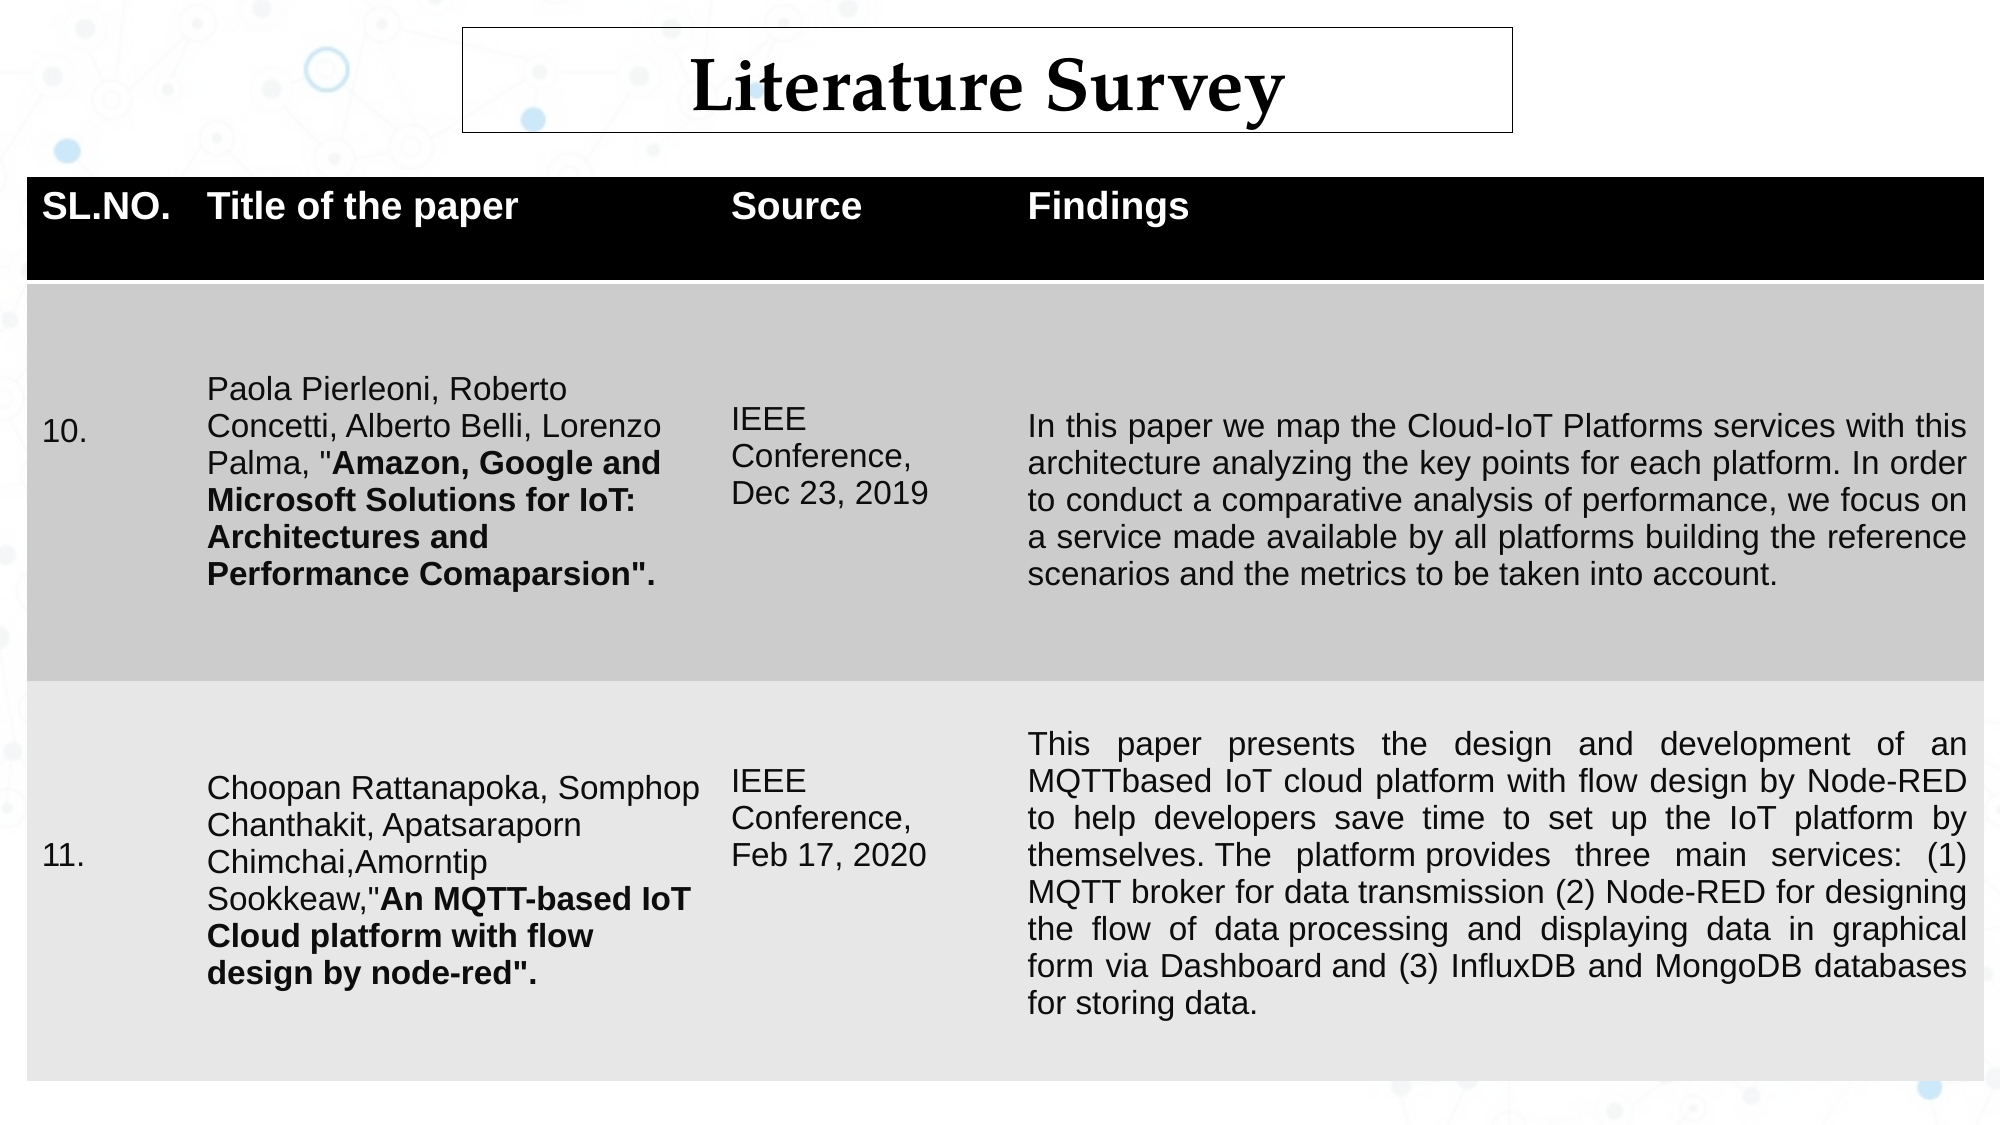

Literature Survey

| SL.NO. | Title of the paper | Source | Findings |
| --- | --- | --- | --- |
| 10. | Paola Pierleoni, Roberto Concetti, Alberto Belli, Lorenzo Palma, "Amazon, Google and Microsoft Solutions for IoT: Architectures and Performance Comaparsion". | IEEE  Conference,  Dec 23, 2019 | In this paper we map the Cloud-IoT Platforms services with this architecture analyzing the key points for each platform. In order to conduct a comparative analysis of performance, we focus on a service made available by all platforms building the reference scenarios and the metrics to be taken into account. |
| 11. | Choopan Rattanapoka, Somphop Chanthakit, Apatsaraporn Chimchai,Amorntip Sookkeaw,"An MQTT-based IoT Cloud platform with flow design by node-red". | IEEE  Conference,  Feb 17, 2020 | This paper presents the design and development of an MQTTbased IoT cloud platform with flow design by Node-RED to help developers save time to set up the IoT platform by themselves. The platform provides three main services: (1) MQTT broker for data transmission (2) Node-RED for designing the flow of data processing and displaying data in graphical form via Dashboard and (3) InfluxDB and MongoDB databases for storing data. |